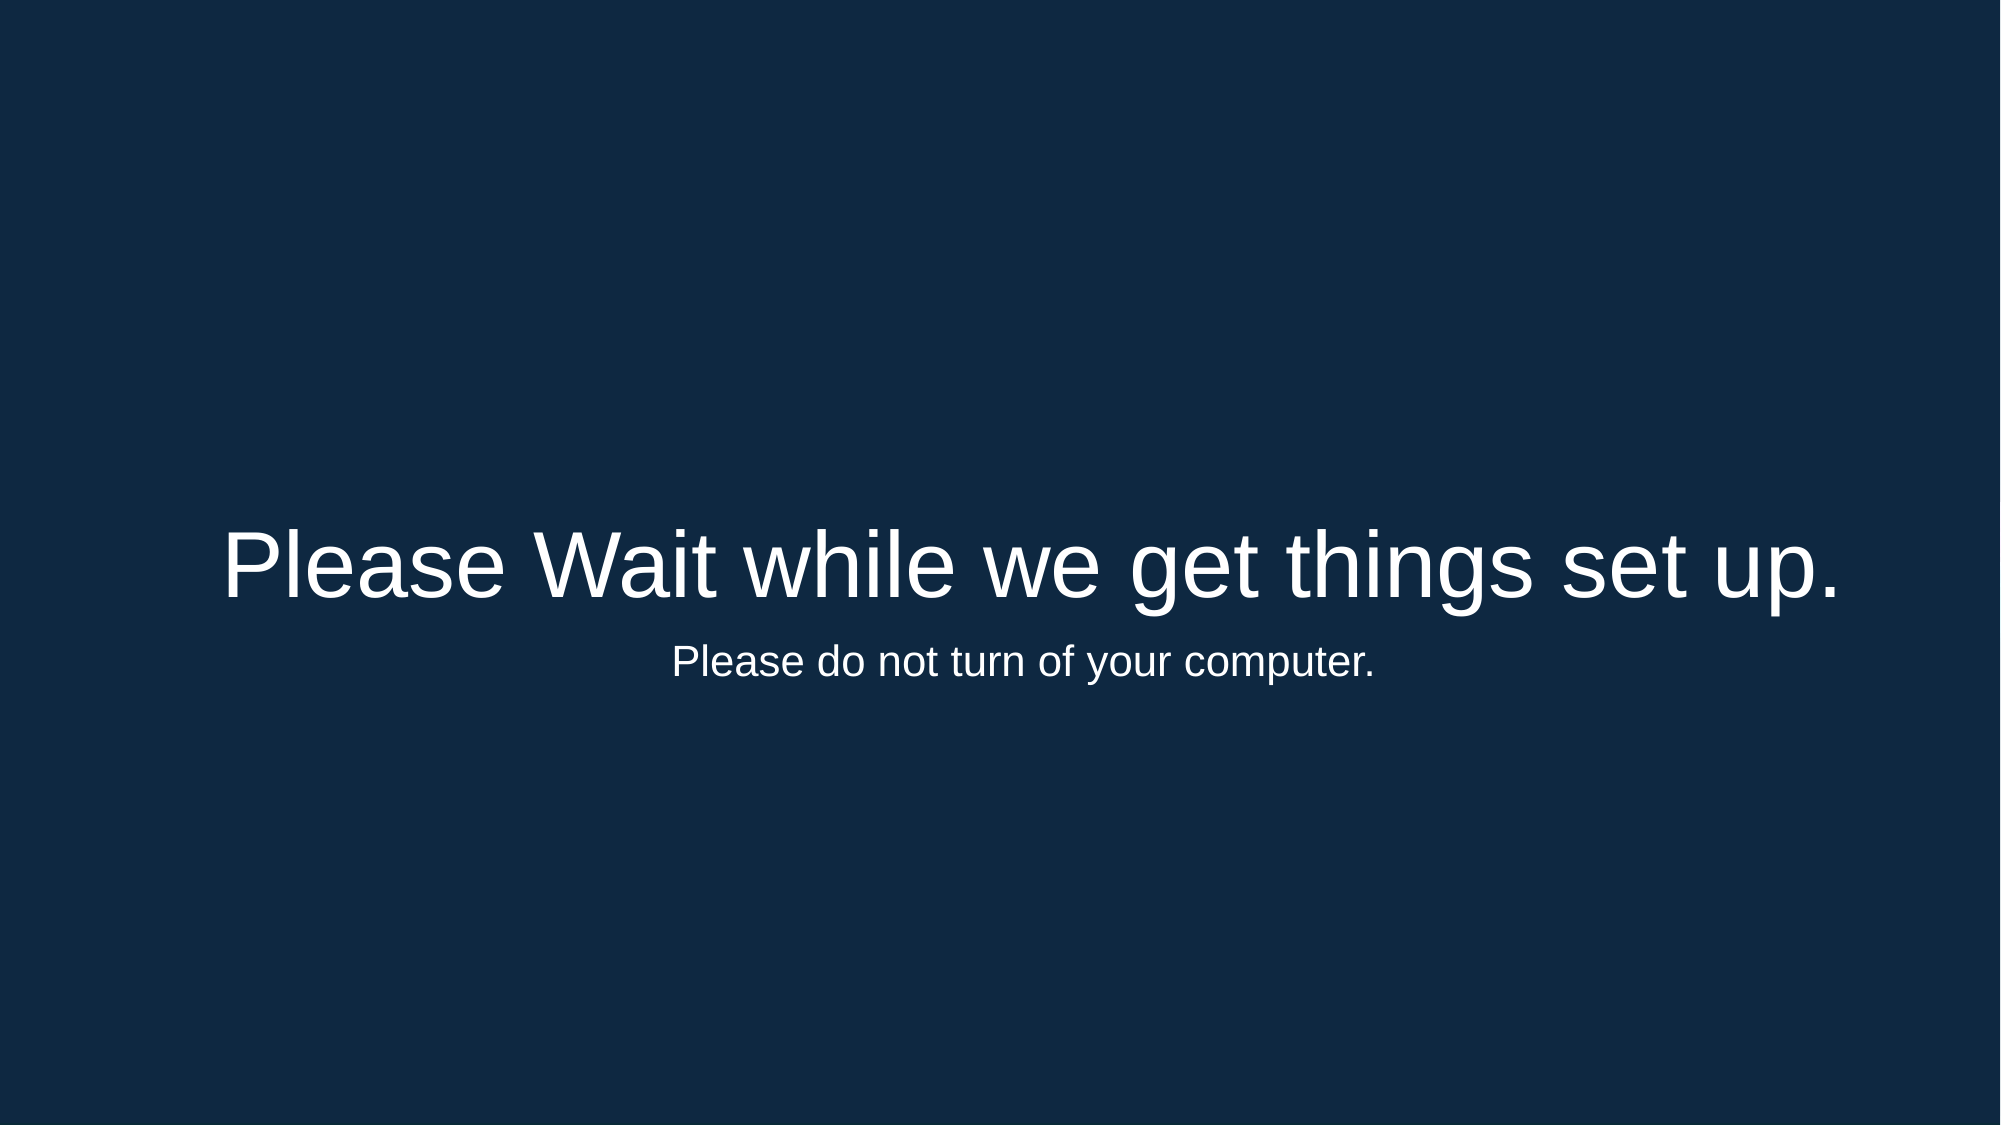

Please Wait while we get things set up.
Please do not turn of your computer.